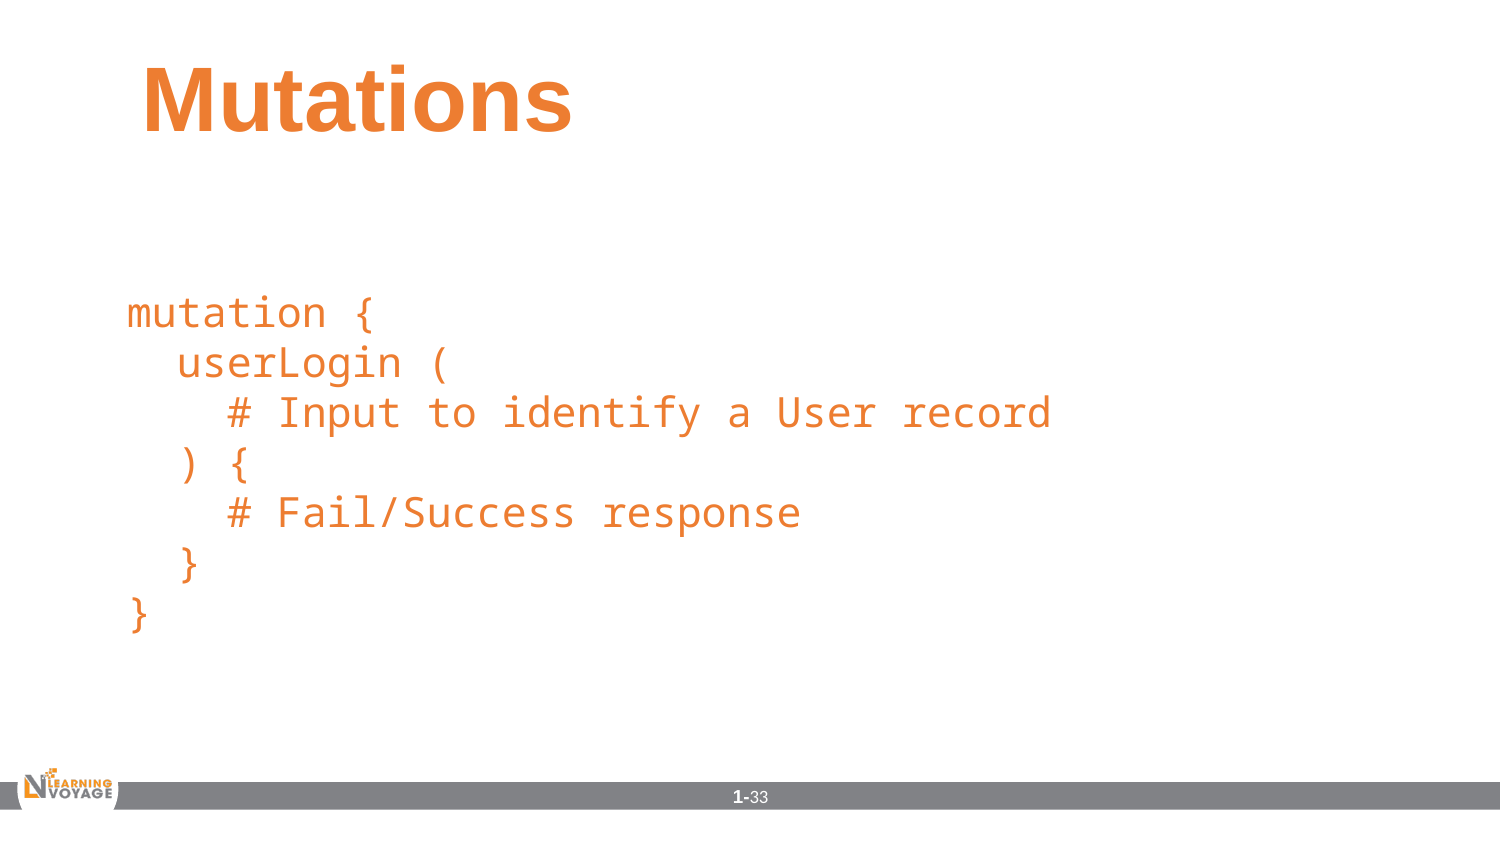

Mutations
mutation {
  userLogin (
    # Input to identify a User record
  ) {
    # Fail/Success response
  }
}
1-33